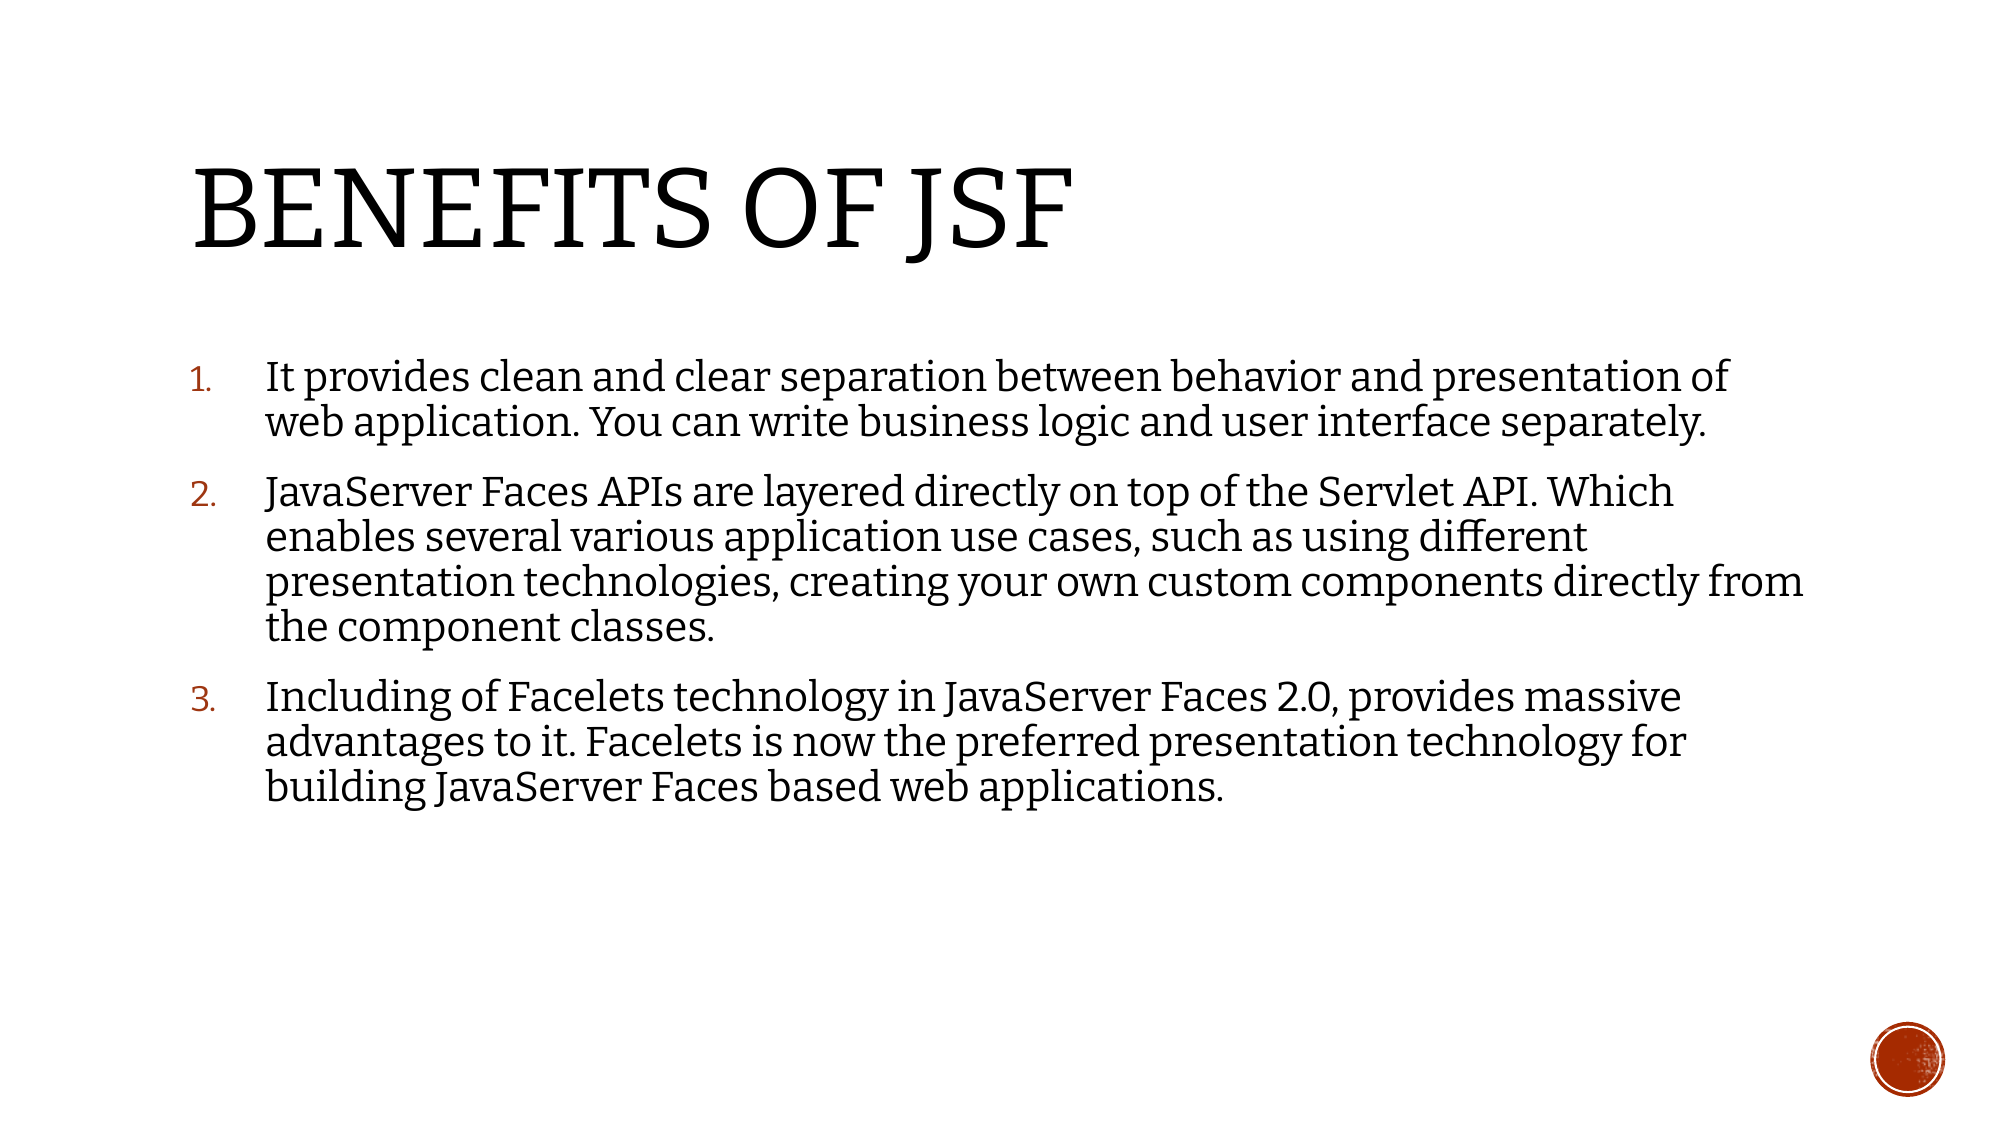

# Benefits of JSF
It provides clean and clear separation between behavior and presentation of web application. You can write business logic and user interface separately.
JavaServer Faces APIs are layered directly on top of the Servlet API. Which enables several various application use cases, such as using different presentation technologies, creating your own custom components directly from the component classes.
Including of Facelets technology in JavaServer Faces 2.0, provides massive advantages to it. Facelets is now the preferred presentation technology for building JavaServer Faces based web applications.